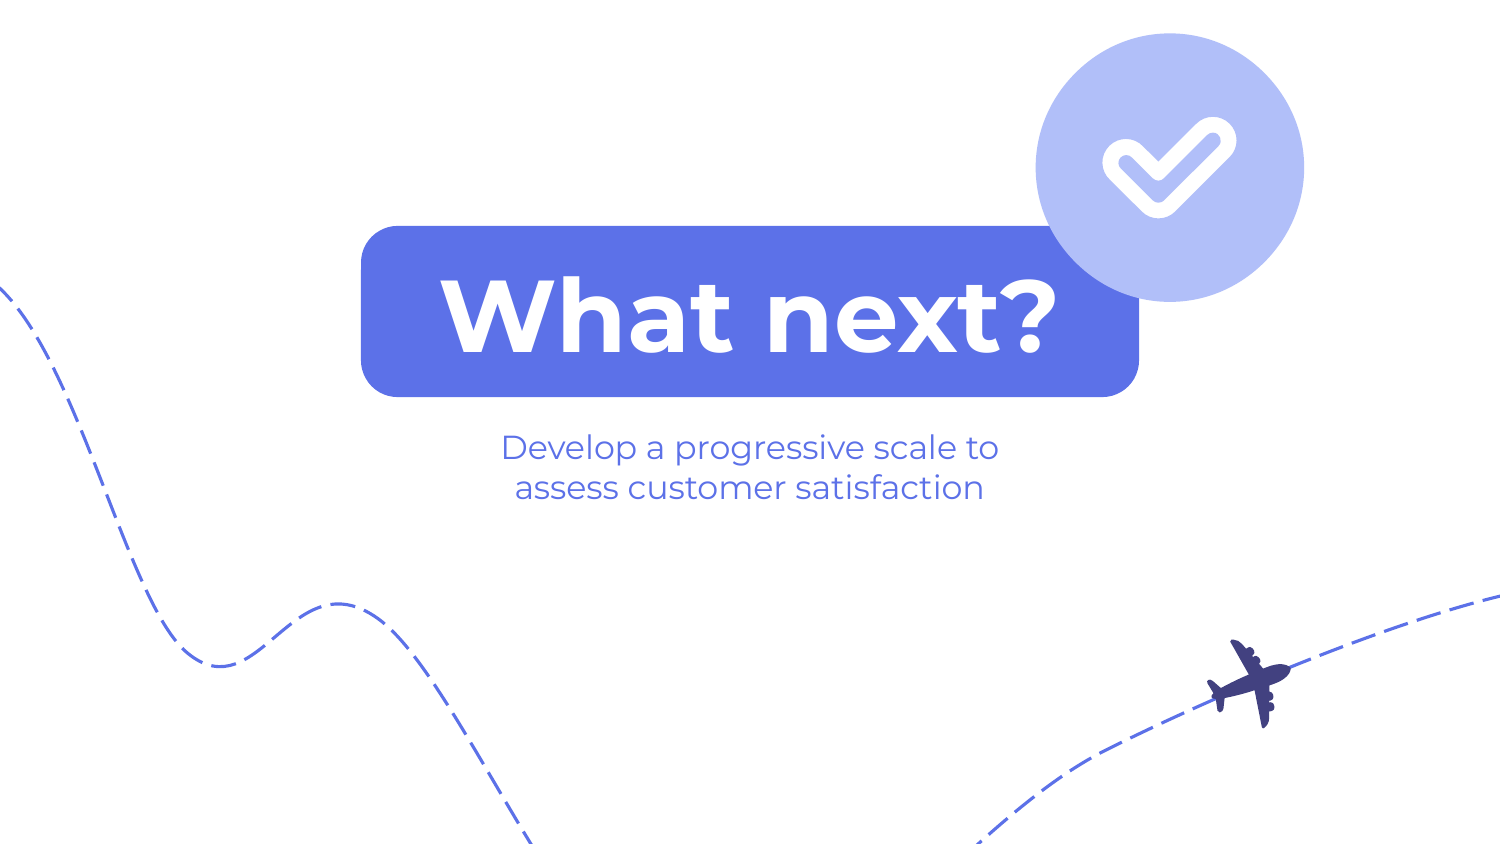

# What next?
Develop a progressive scale to assess customer satisfaction